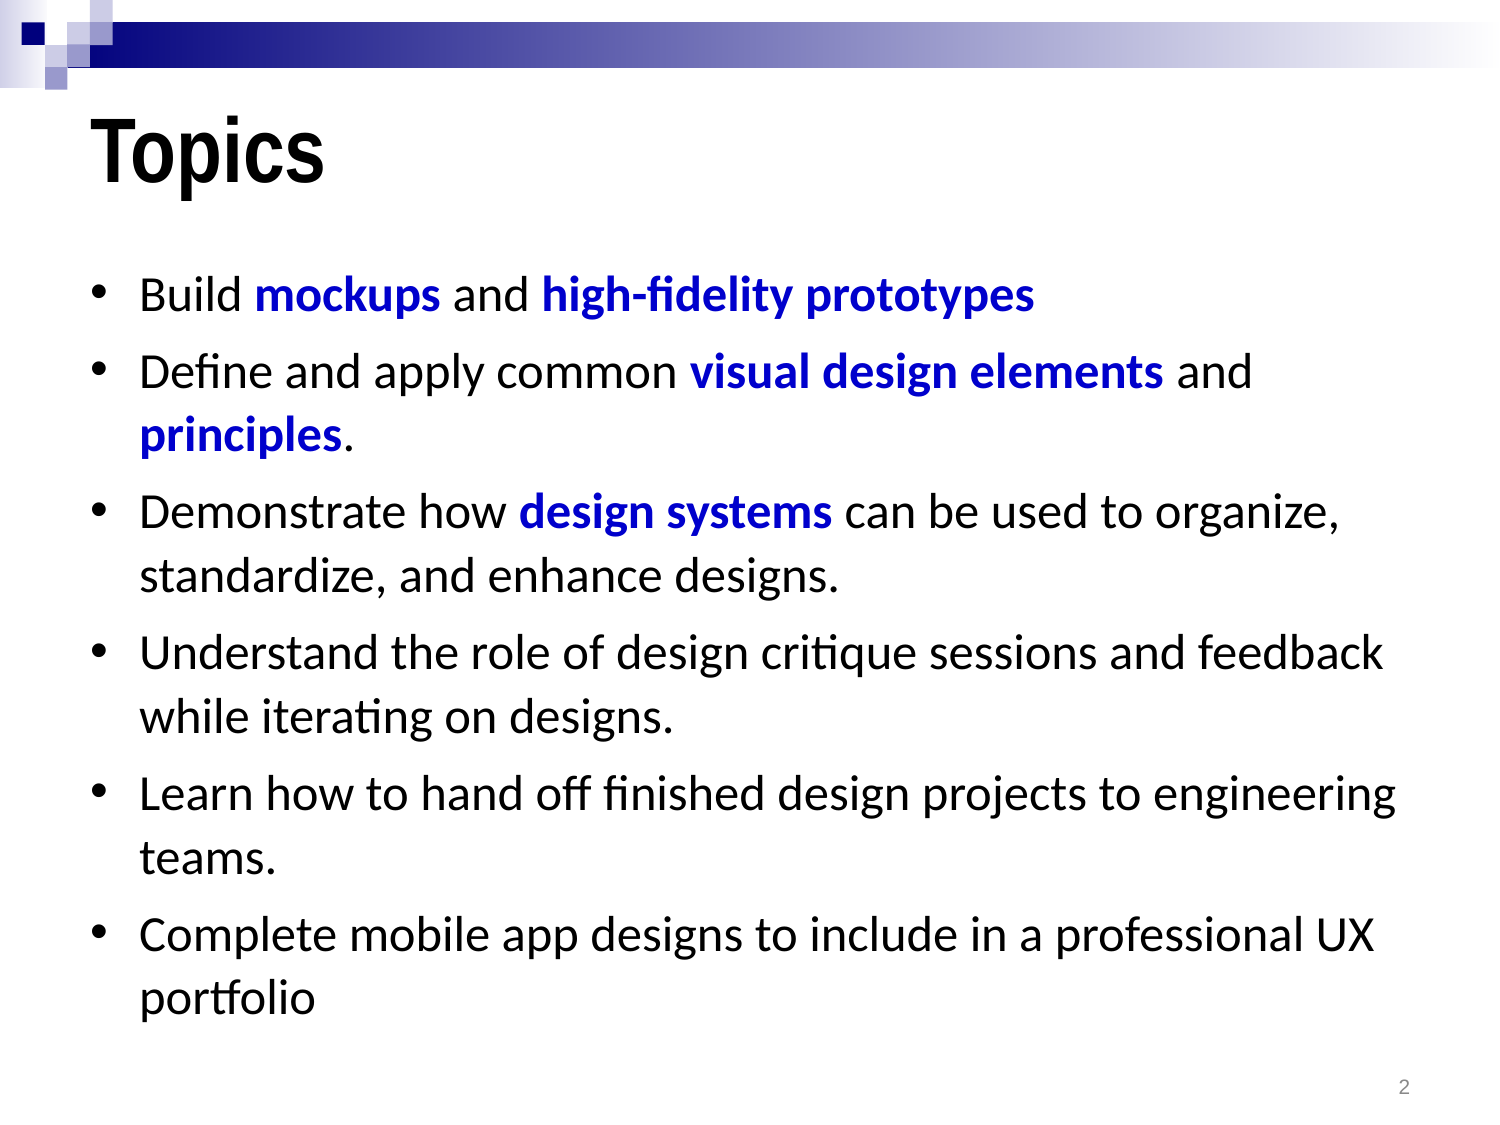

# Topics
Build mockups and high-fidelity prototypes
Define and apply common visual design elements and principles.
Demonstrate how design systems can be used to organize, standardize, and enhance designs.
Understand the role of design critique sessions and feedback while iterating on designs.
Learn how to hand off finished design projects to engineering teams.
Complete mobile app designs to include in a professional UX portfolio
2